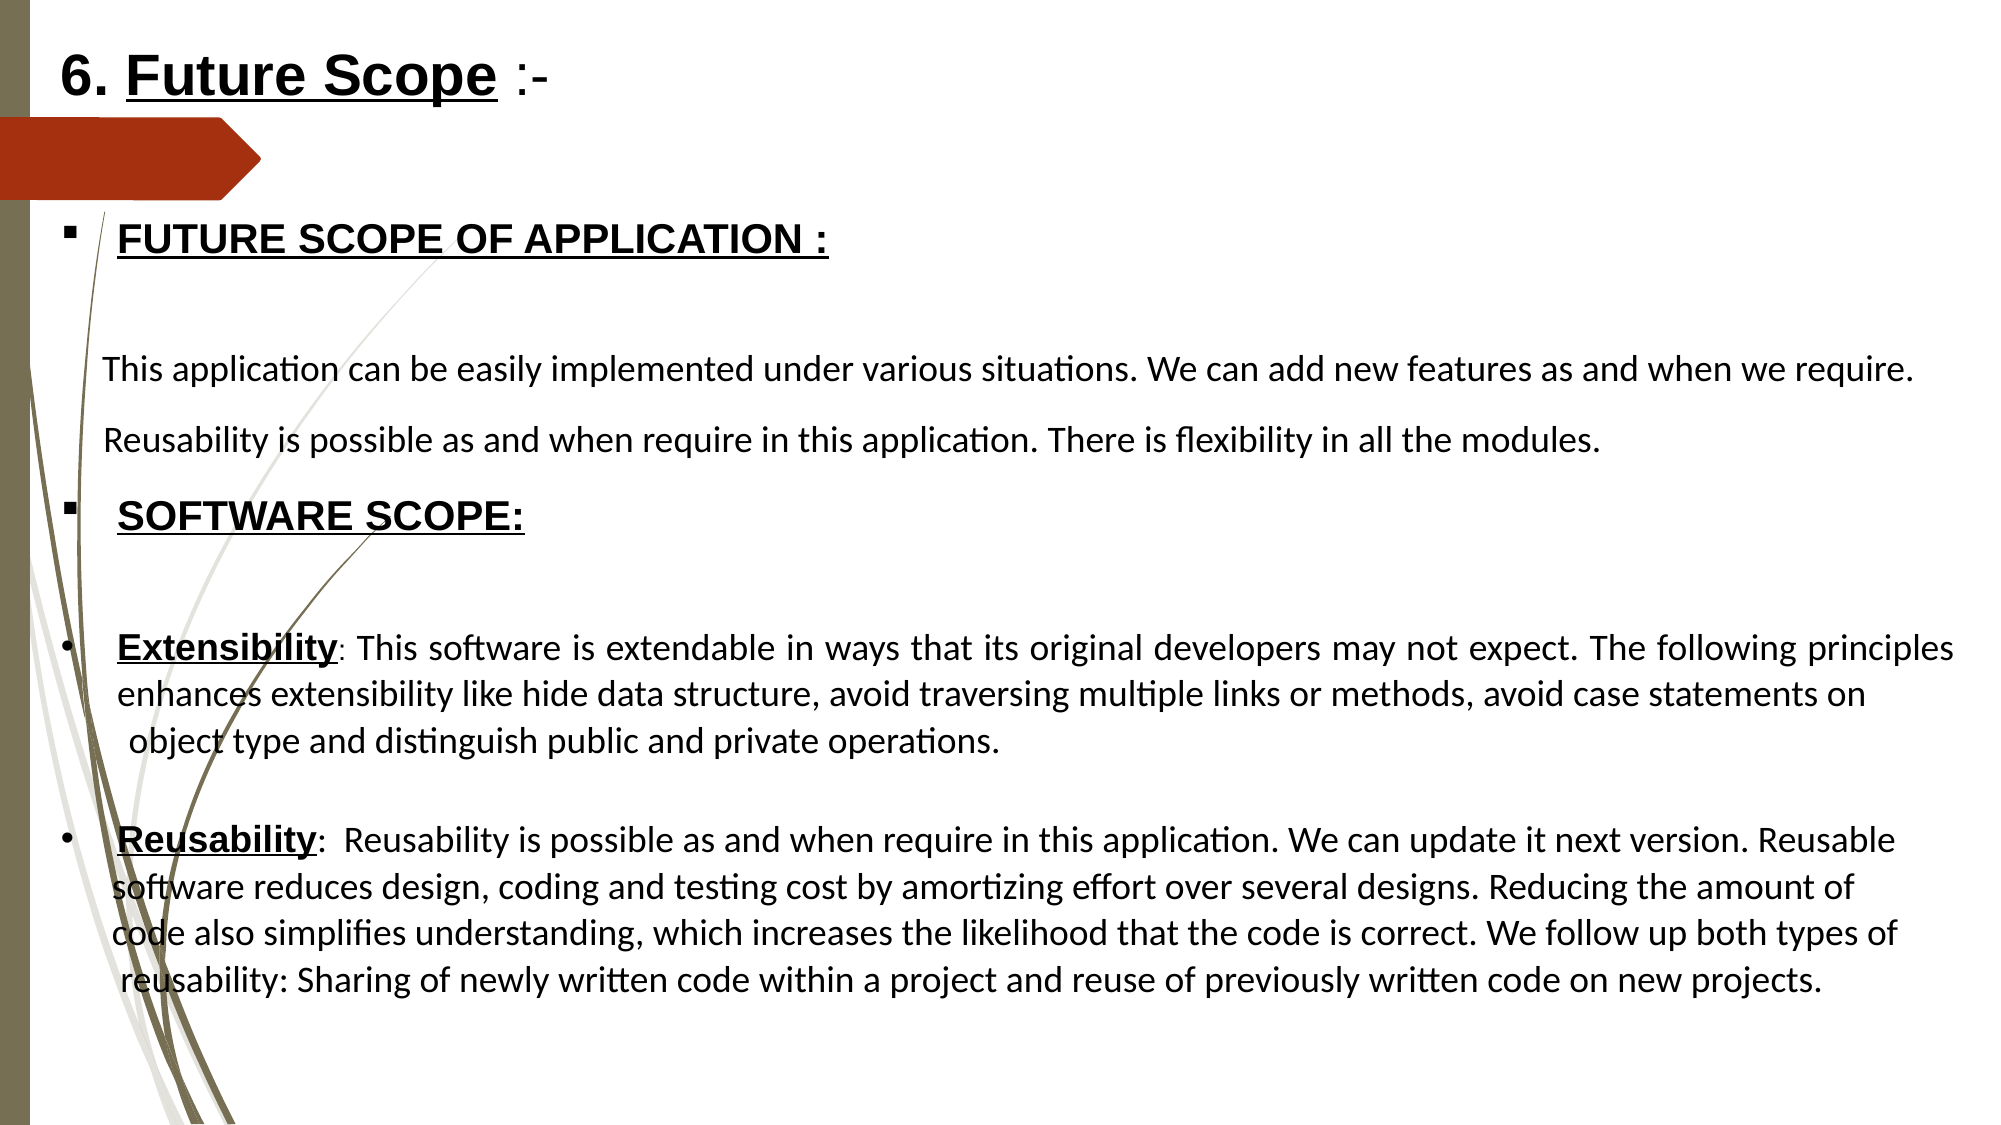

6. Future Scope :-

FUTURE SCOPE OF APPLICATION :

     This application can be easily implemented under various situations. We can add new features as and when we require.
     Reusability is possible as and when require in this application. There is flexibility in all the modules.
SOFTWARE SCOPE:

Extensibility: This software is extendable in ways that its original developers may not expect. The following principles enhances extensibility like hide data structure, avoid traversing multiple links or methods, avoid case statements on
        object type and distinguish public and private operations.

Reusability:  Reusability is possible as and when require in this application. We can update it next version. Reusable
      software reduces design, coding and testing cost by amortizing effort over several designs. Reducing the amount of
      code also simplifies understanding, which increases the likelihood that the code is correct. We follow up both types of
       reusability: Sharing of newly written code within a project and reuse of previously written code on new projects.